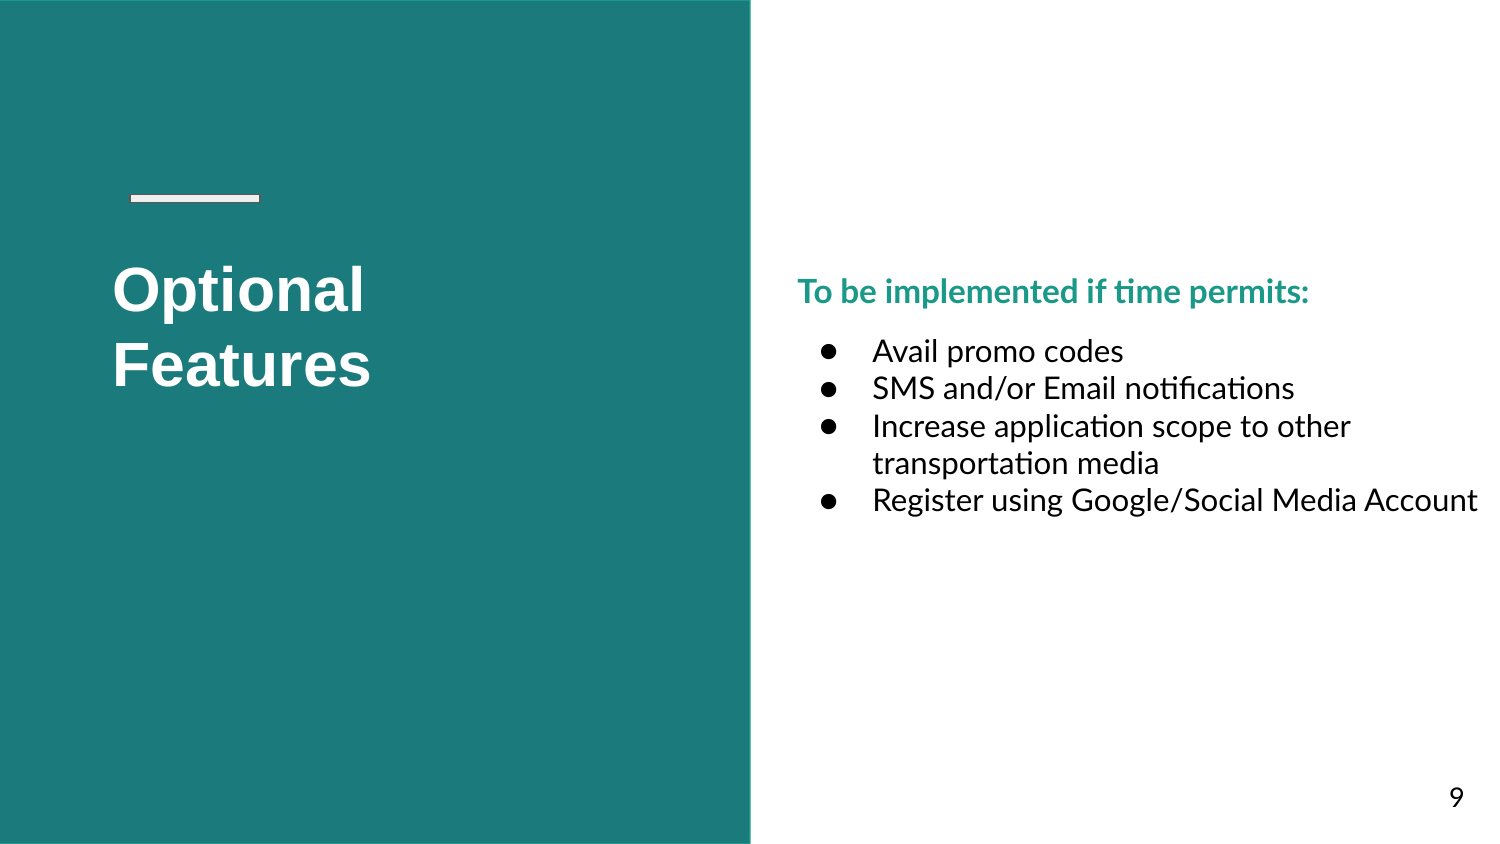

Optional
Features
To be implemented if time permits:
Avail promo codes
SMS and/or Email notifications
Increase application scope to other transportation media
Register using Google/Social Media Account
9